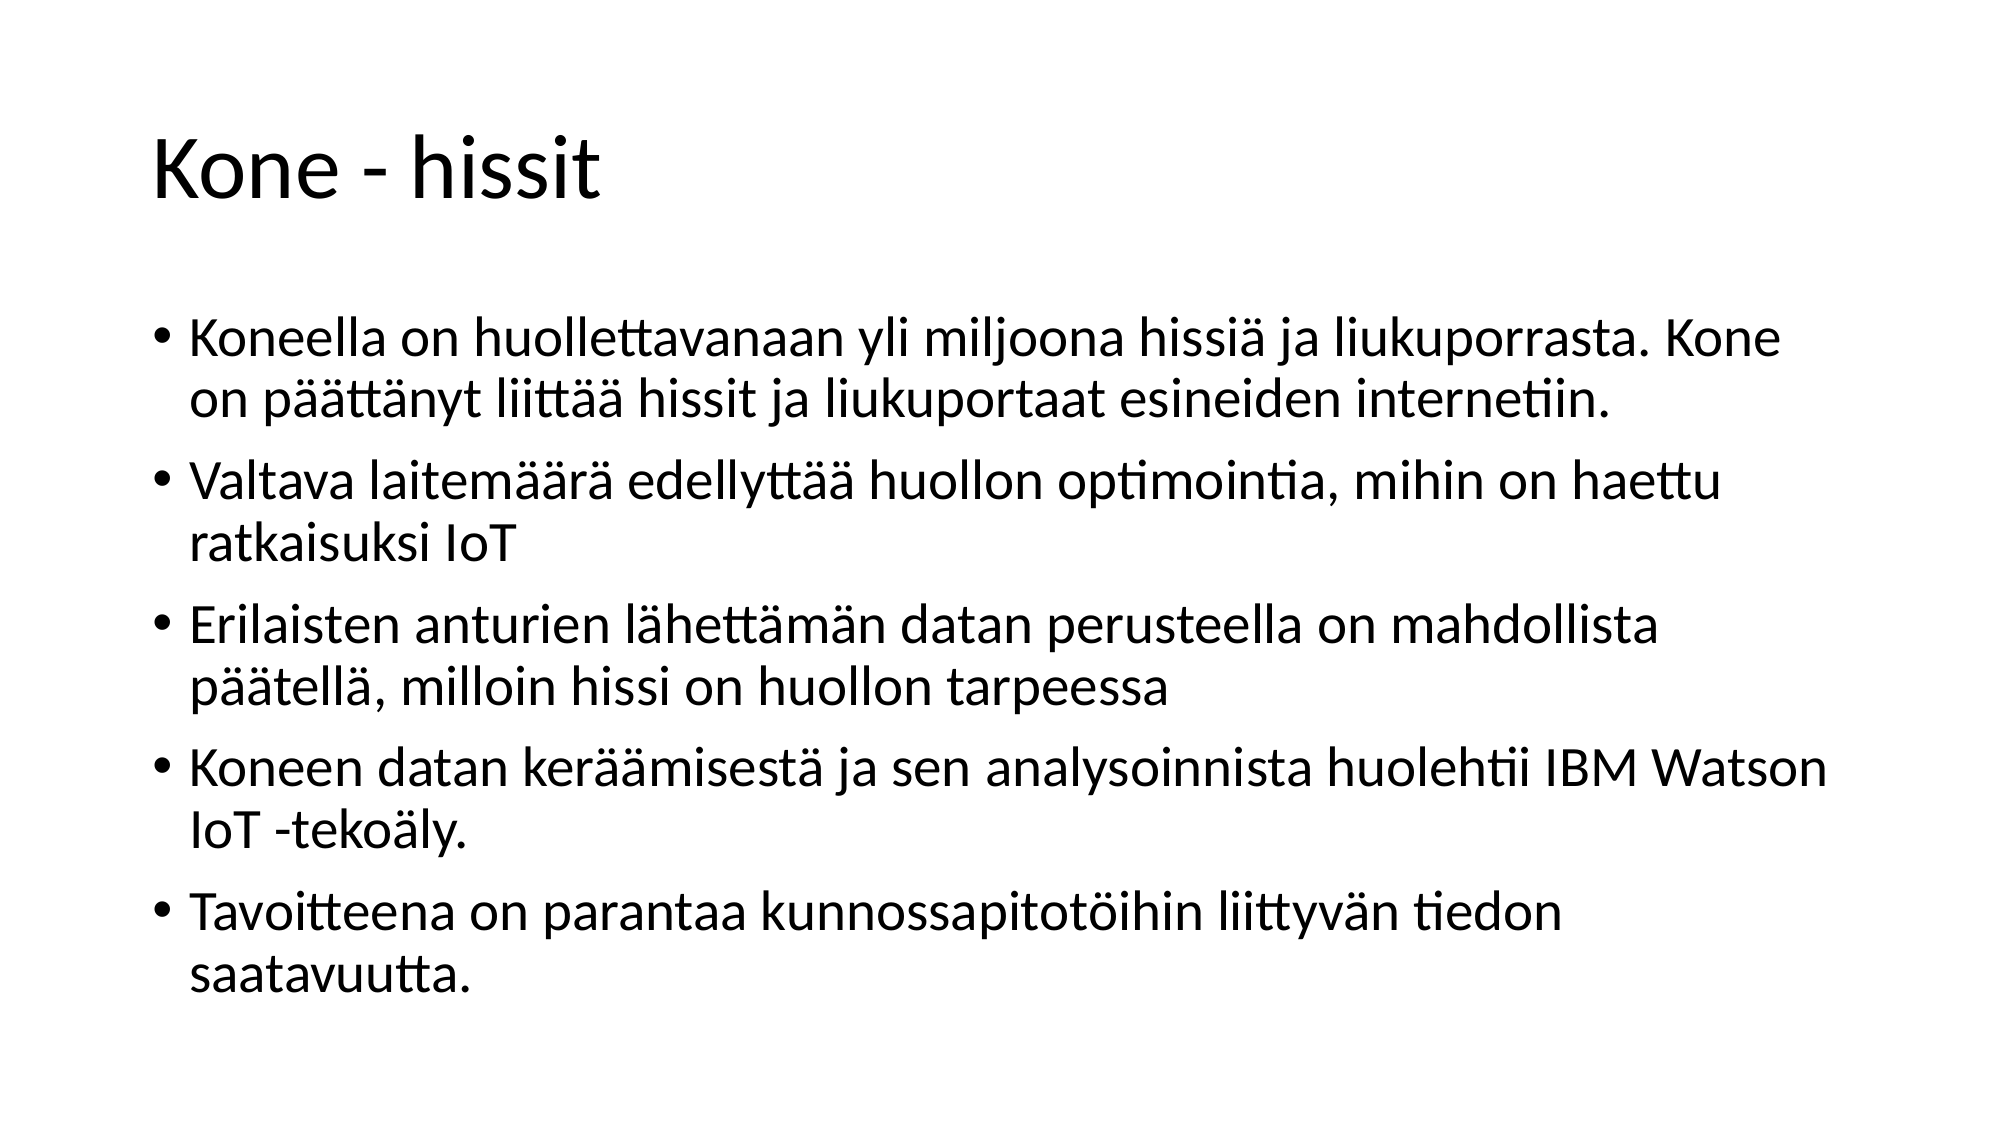

# Kone - hissit
Koneella on huollettavanaan yli miljoona hissiä ja liukuporrasta. Kone on päättänyt liittää hissit ja liukuportaat esineiden internetiin.
Valtava laitemäärä edellyttää huollon optimointia, mihin on haettu ratkaisuksi IoT
Erilaisten anturien lähettämän datan perusteella on mahdollista päätellä, milloin hissi on huollon tarpeessa
Koneen datan keräämisestä ja sen analysoinnista huolehtii IBM Watson IoT -tekoäly.
Tavoitteena on parantaa kunnossapitotöihin liittyvän tiedon saatavuutta.